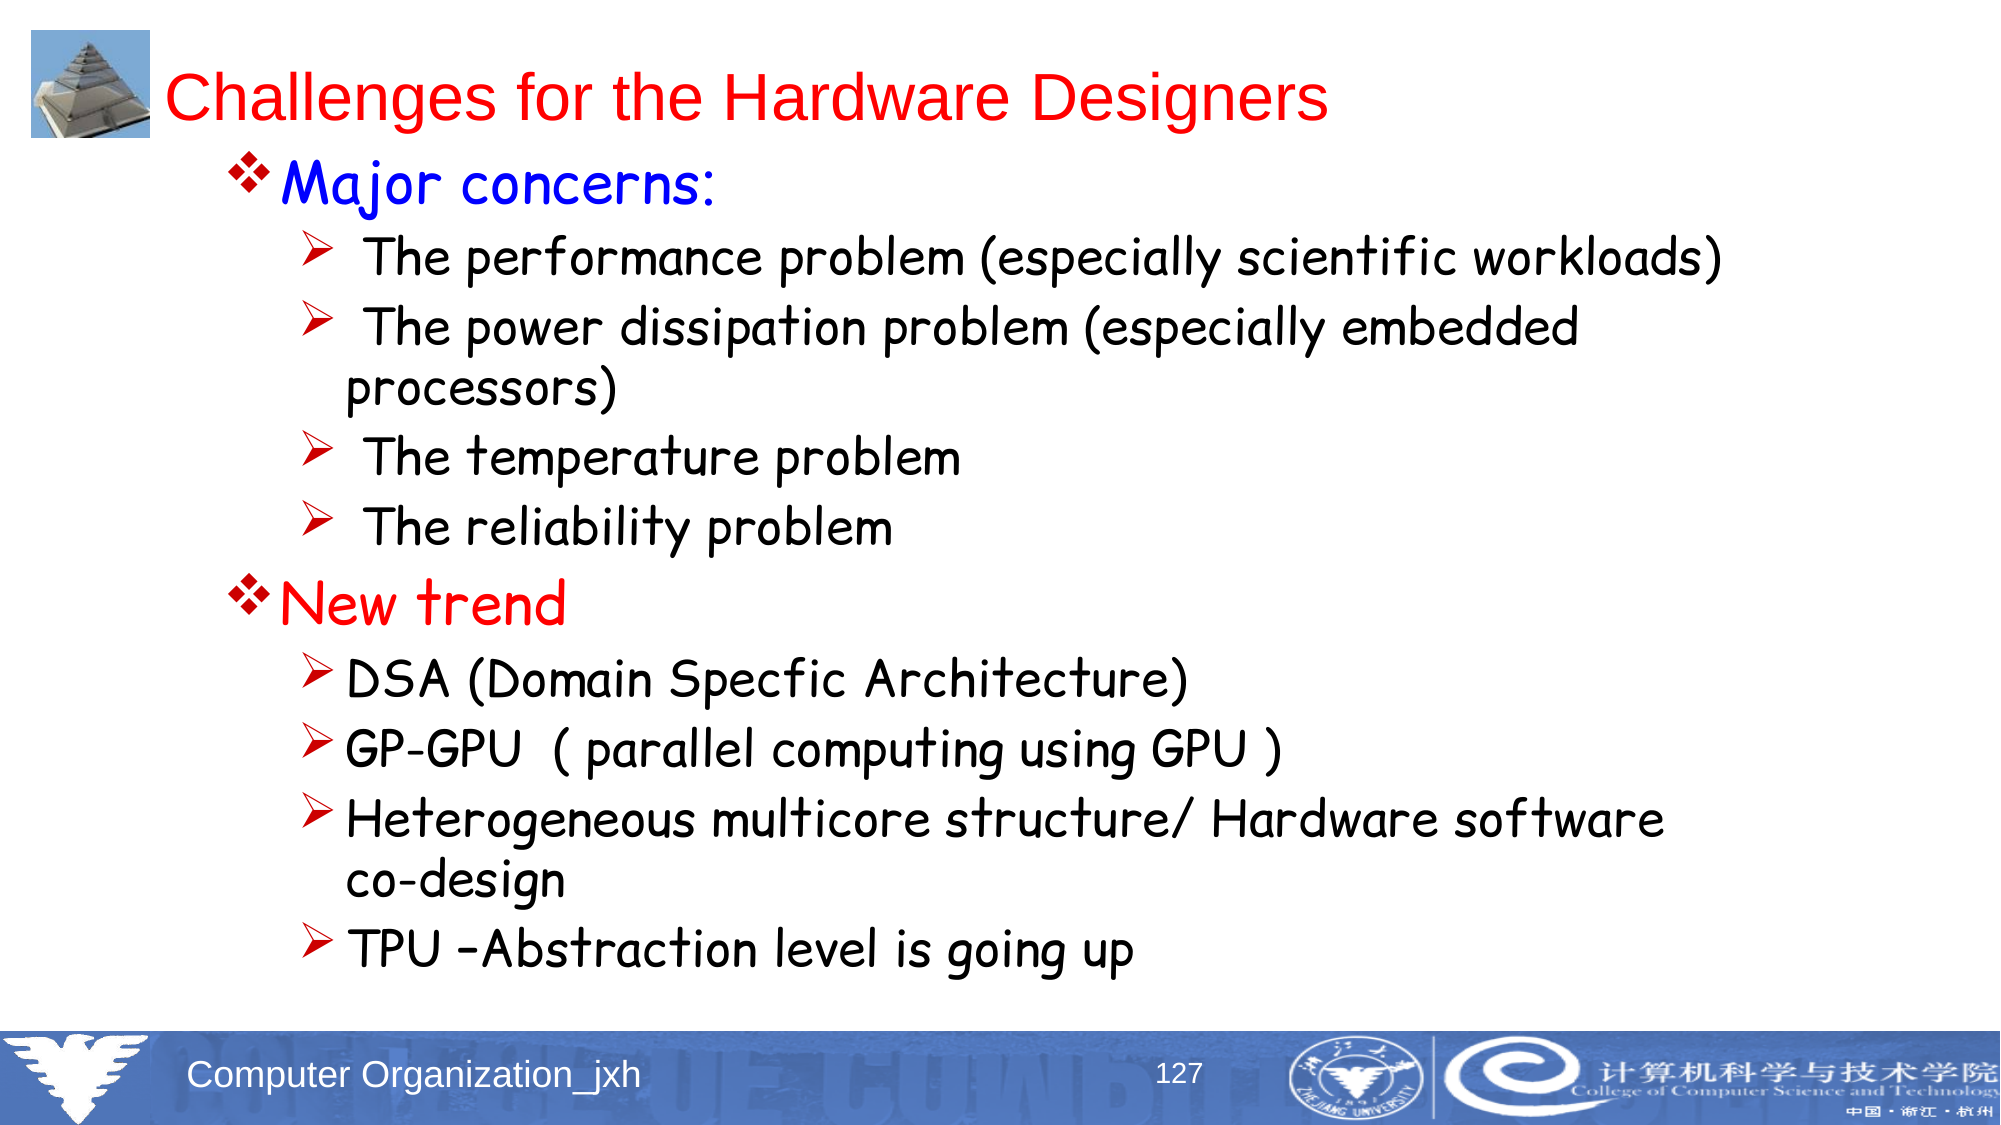

# Challenges for the Hardware Designers
Major concerns:
 The performance problem (especially scientific workloads)
 The power dissipation problem (especially embedded processors)
 The temperature problem
 The reliability problem
New trend
DSA (Domain Specfic Architecture)
GP-GPU  ( parallel computing using GPU )
Heterogeneous multicore structure/ Hardware software co-design
TPU –Abstraction level is going up